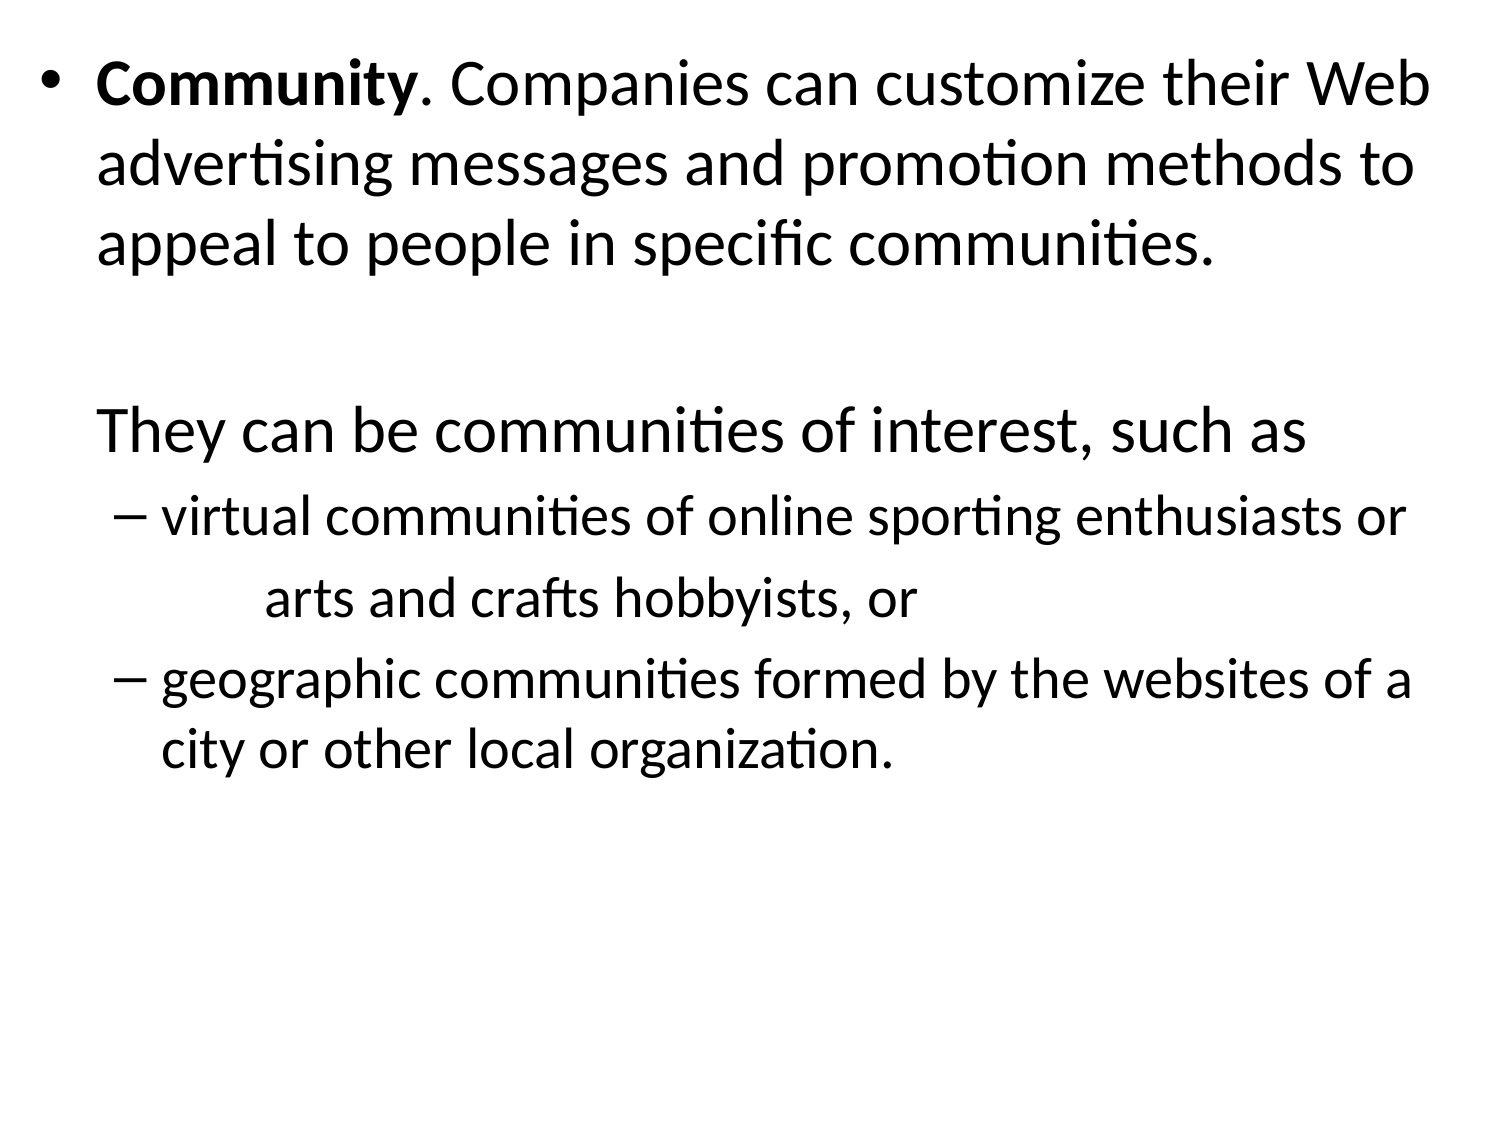

Community. Companies can customize their Web advertising messages and promotion methods to appeal to people in specific communities.

	They can be communities of interest, such as
virtual communities of online sporting enthusiasts or
	arts and crafts hobbyists, or
geographic communities formed by the websites of a city or other local organization.